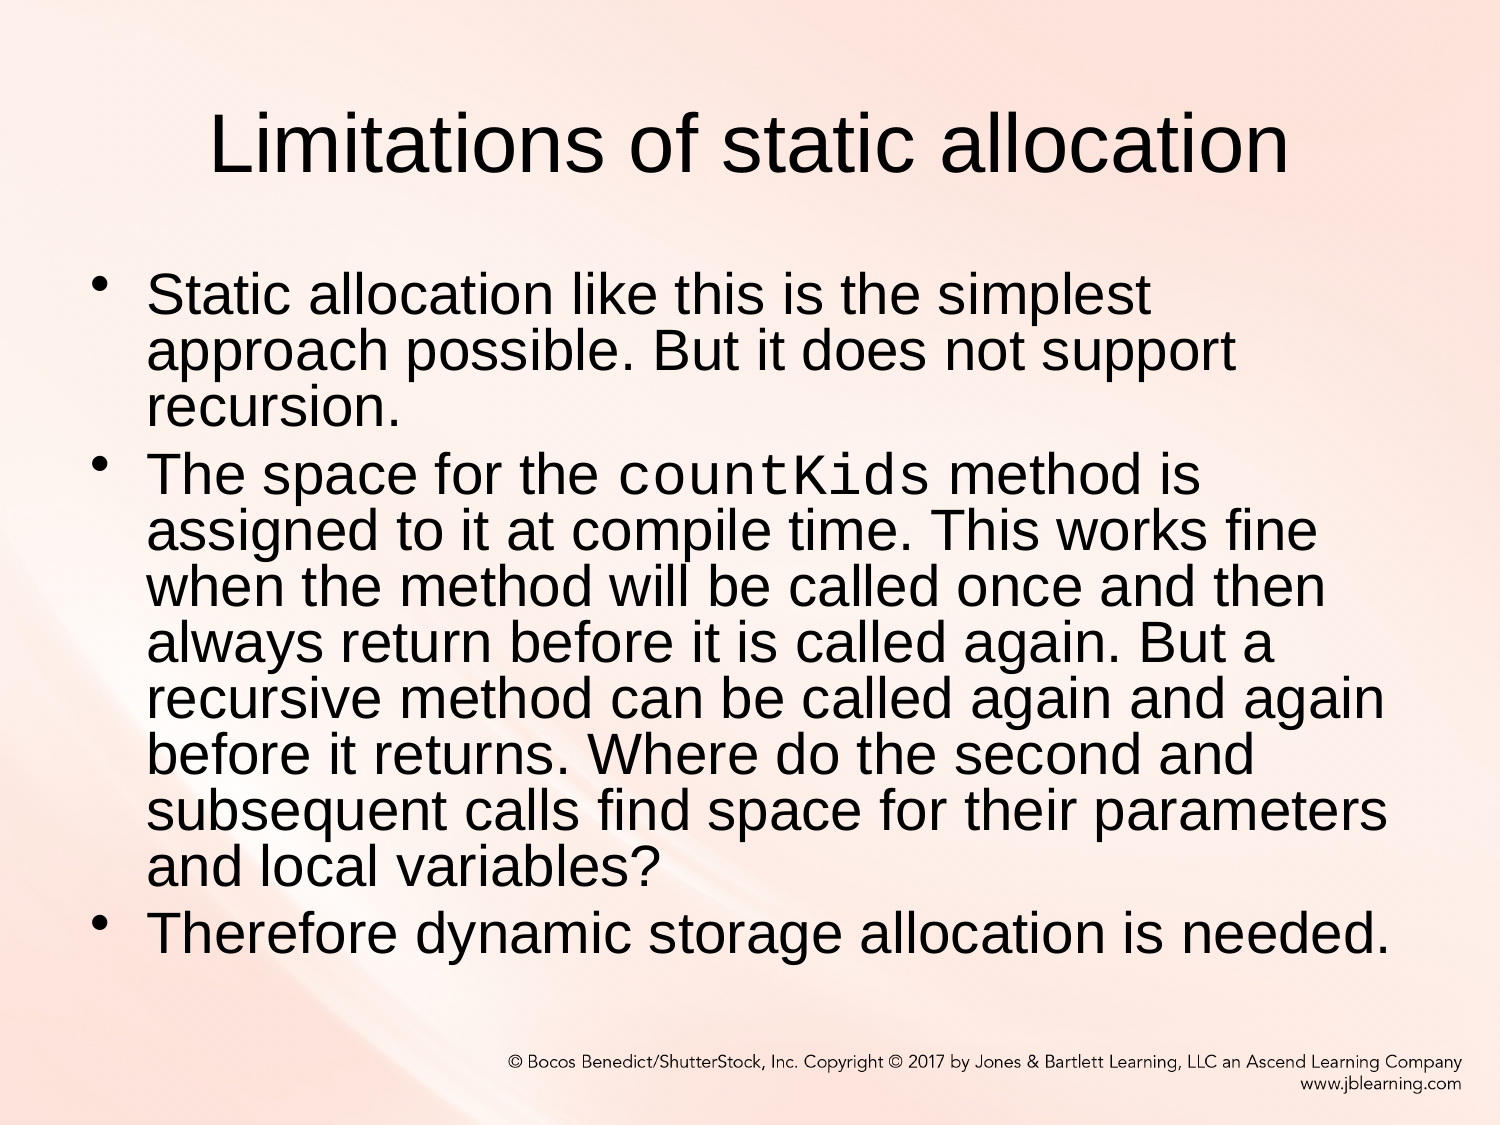

# Limitations of static allocation
Static allocation like this is the simplest approach possible. But it does not support recursion.
The space for the countKids method is assigned to it at compile time. This works fine when the method will be called once and then always return before it is called again. But a recursive method can be called again and again before it returns. Where do the second and subsequent calls find space for their parameters and local variables?
Therefore dynamic storage allocation is needed.